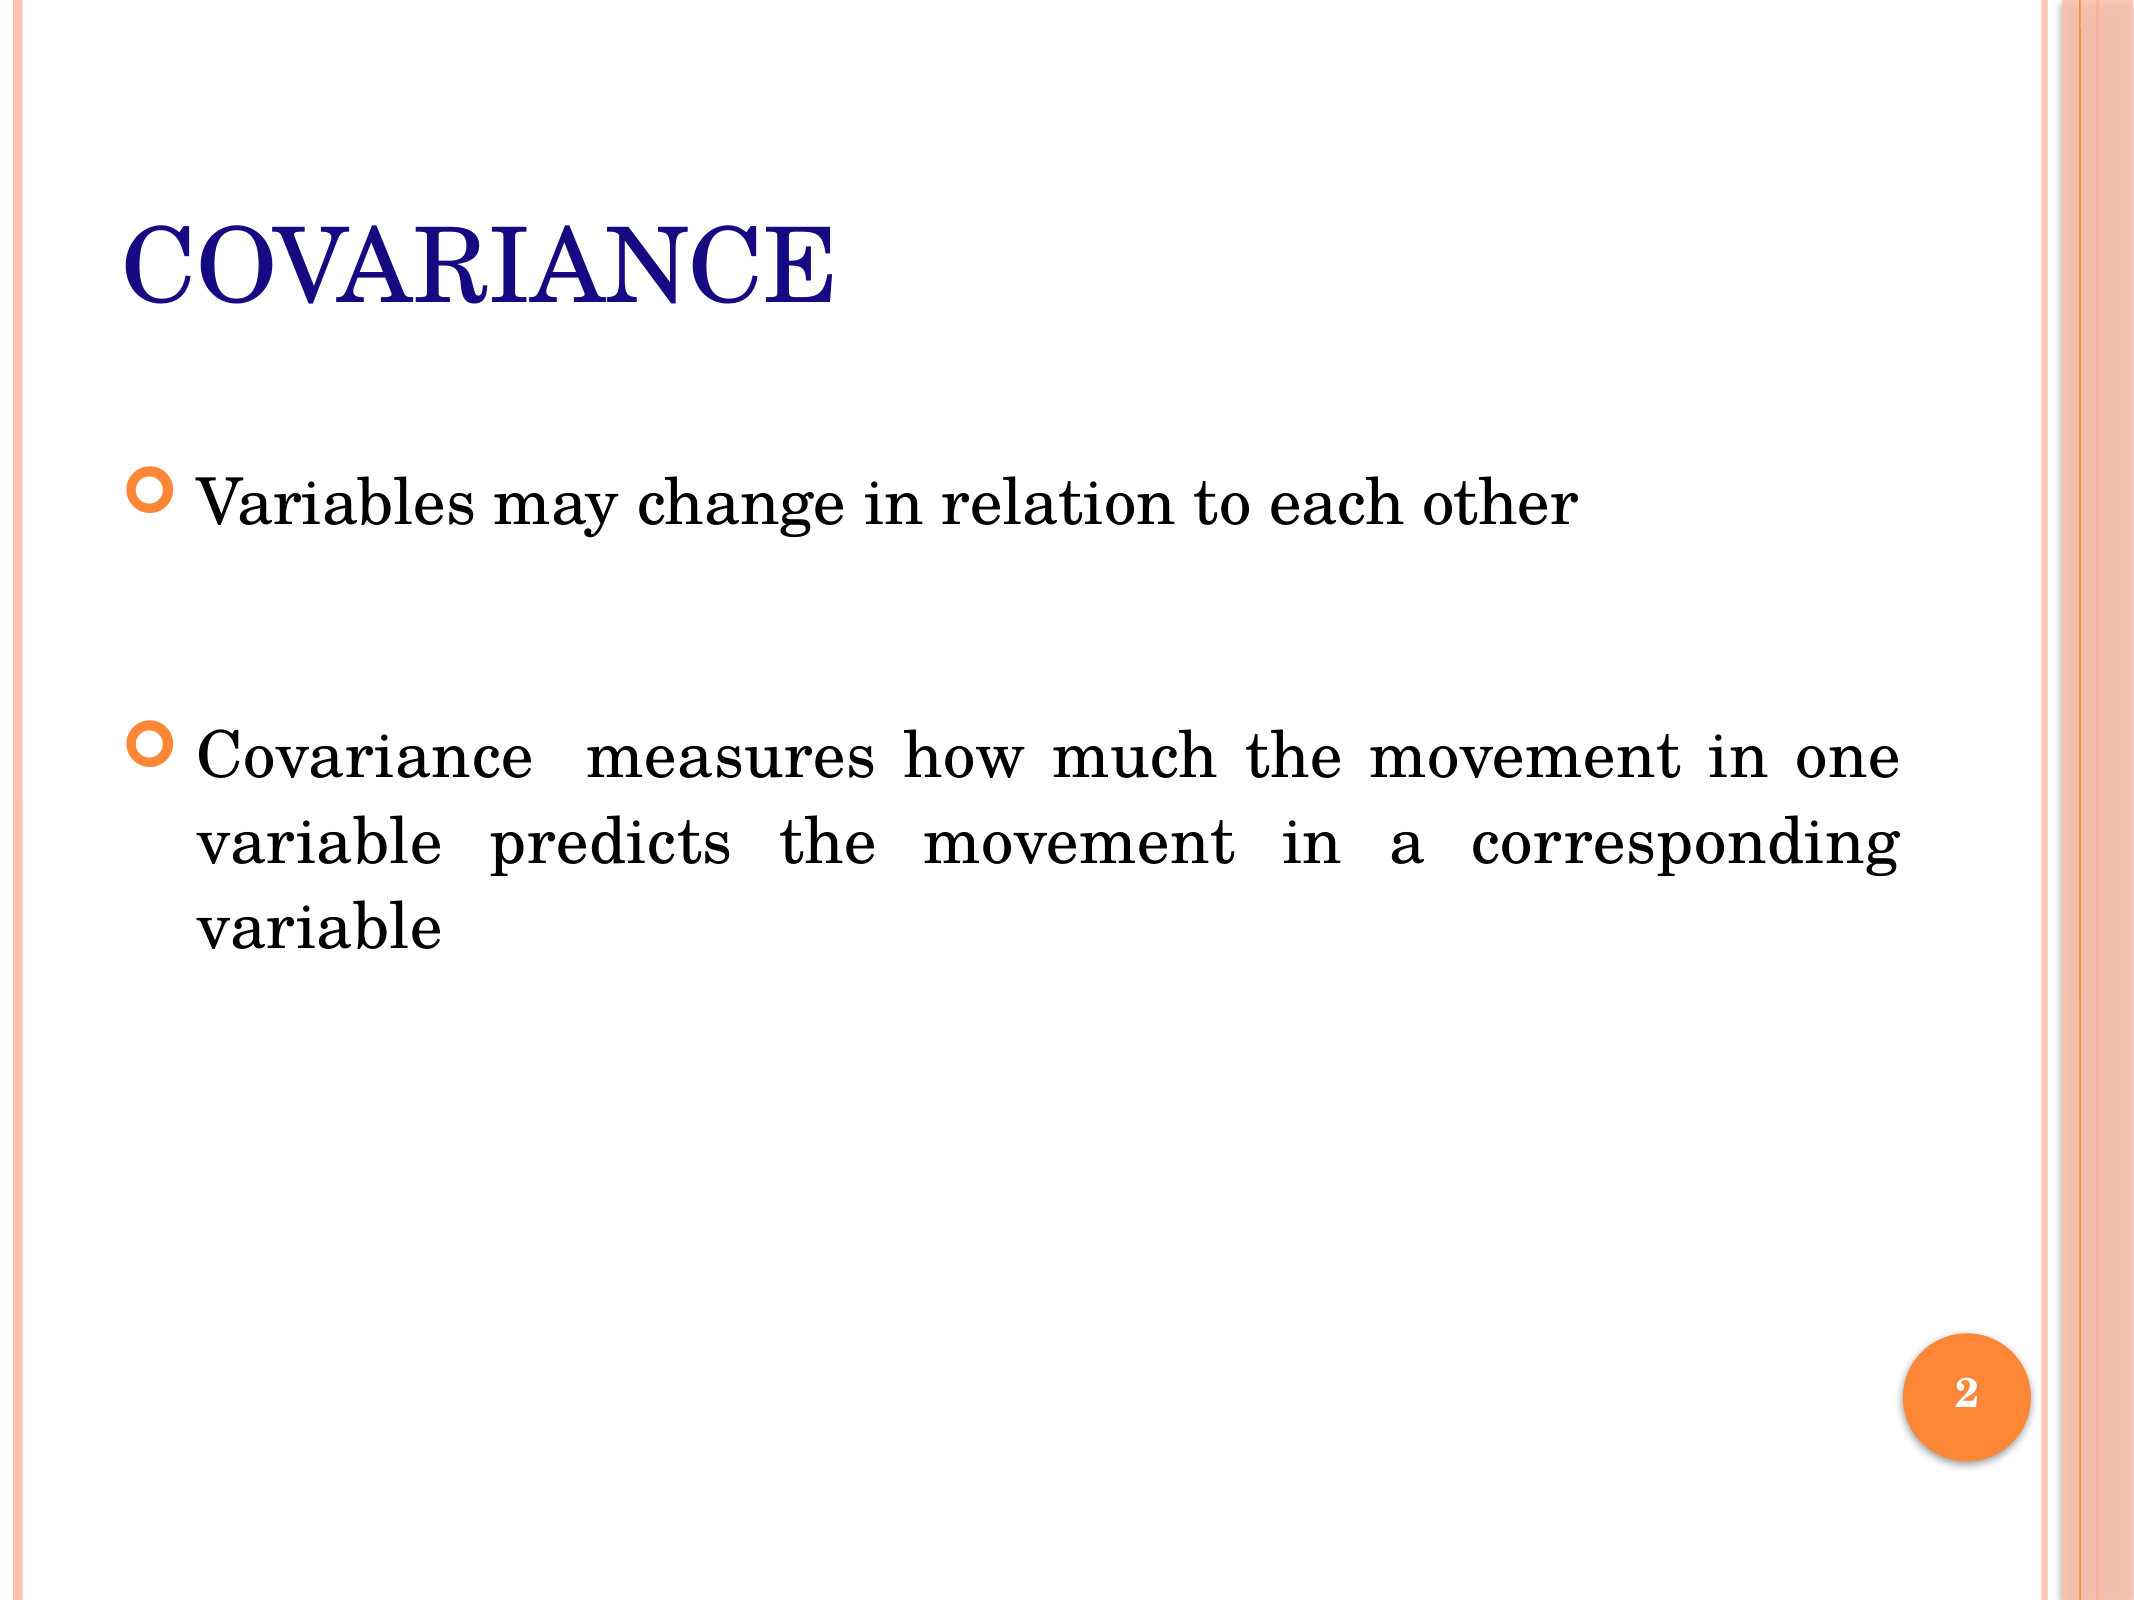

# Covariance

Variables may change in relation to each other

Covariance  measures how much the movement in one variable predicts the movement in a corresponding variable
2